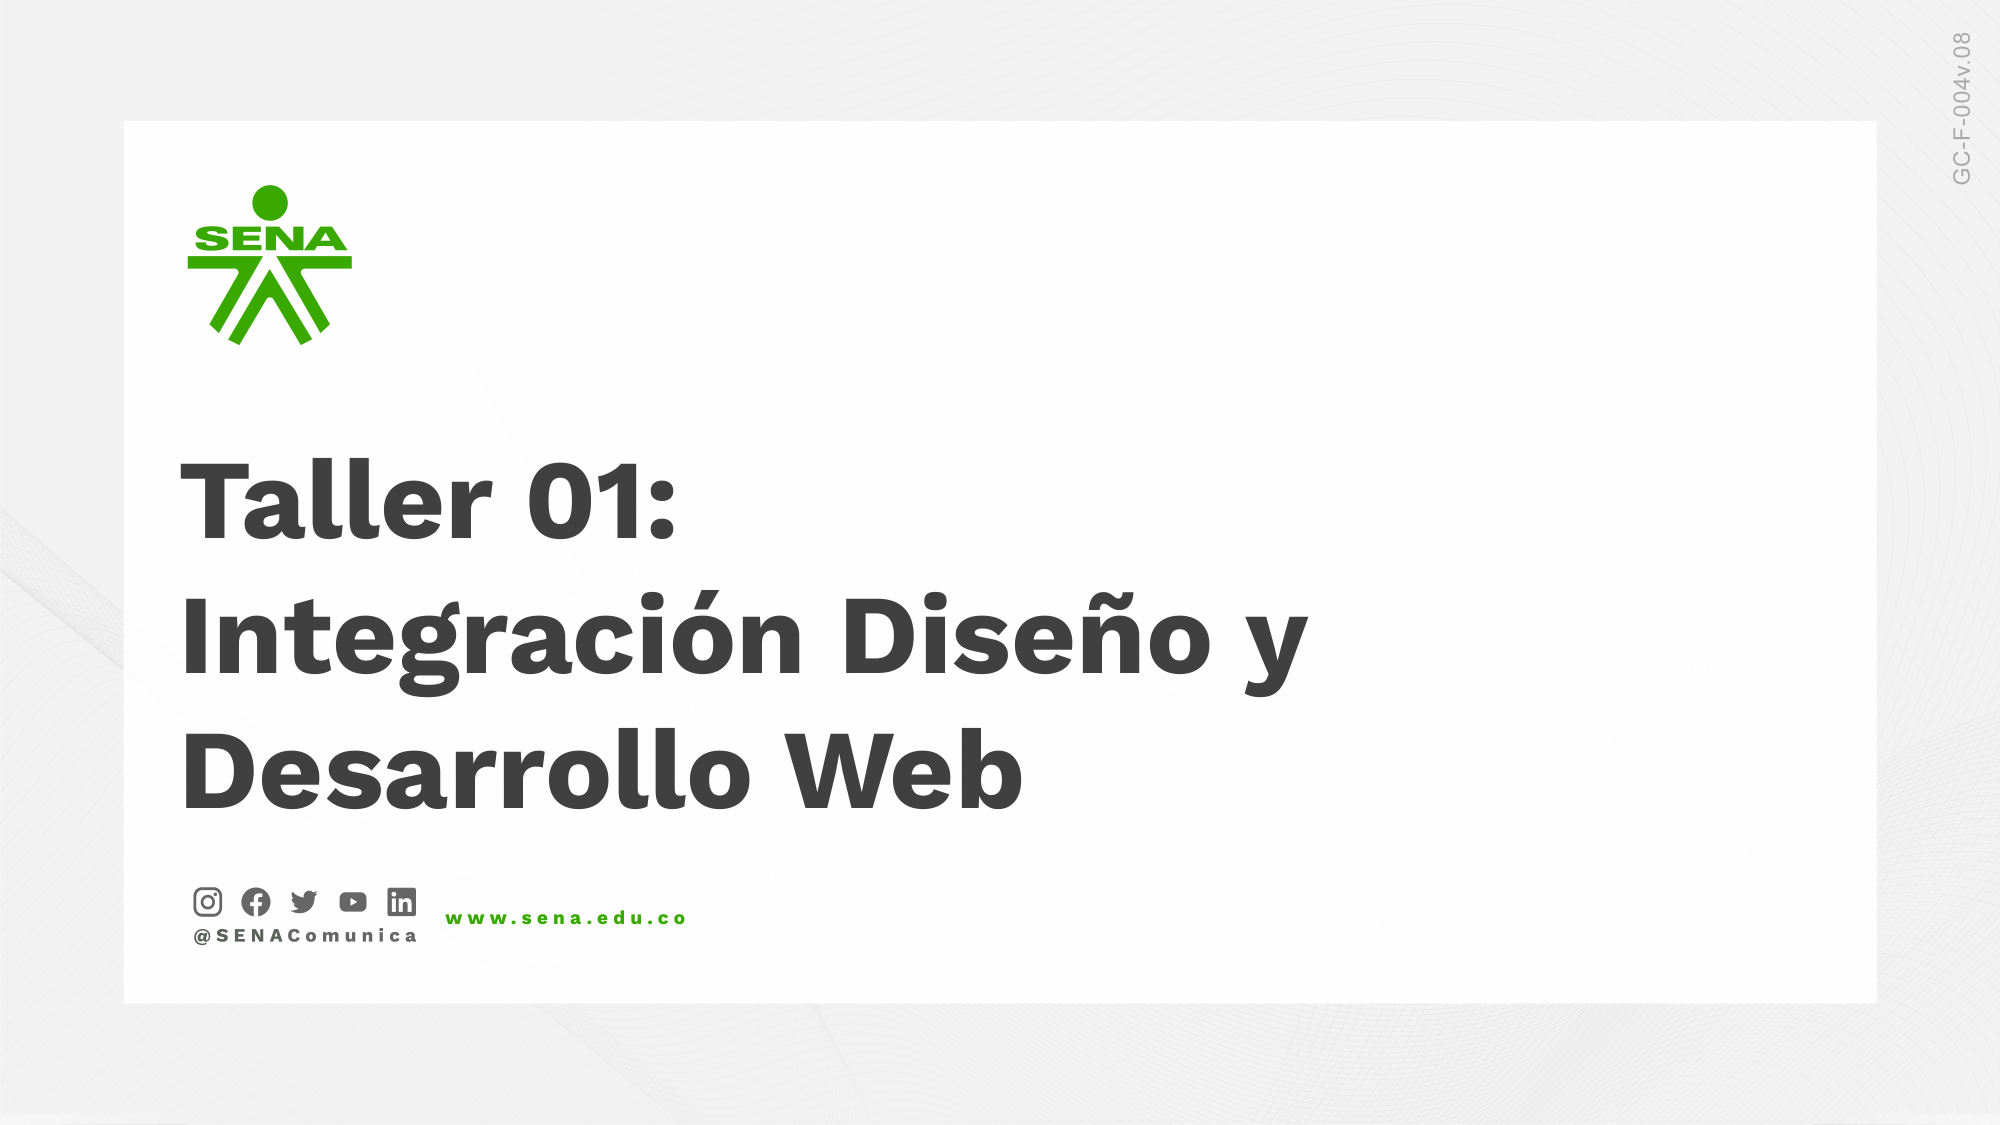

Taller 01:
Integración Diseño y Desarrollo Web